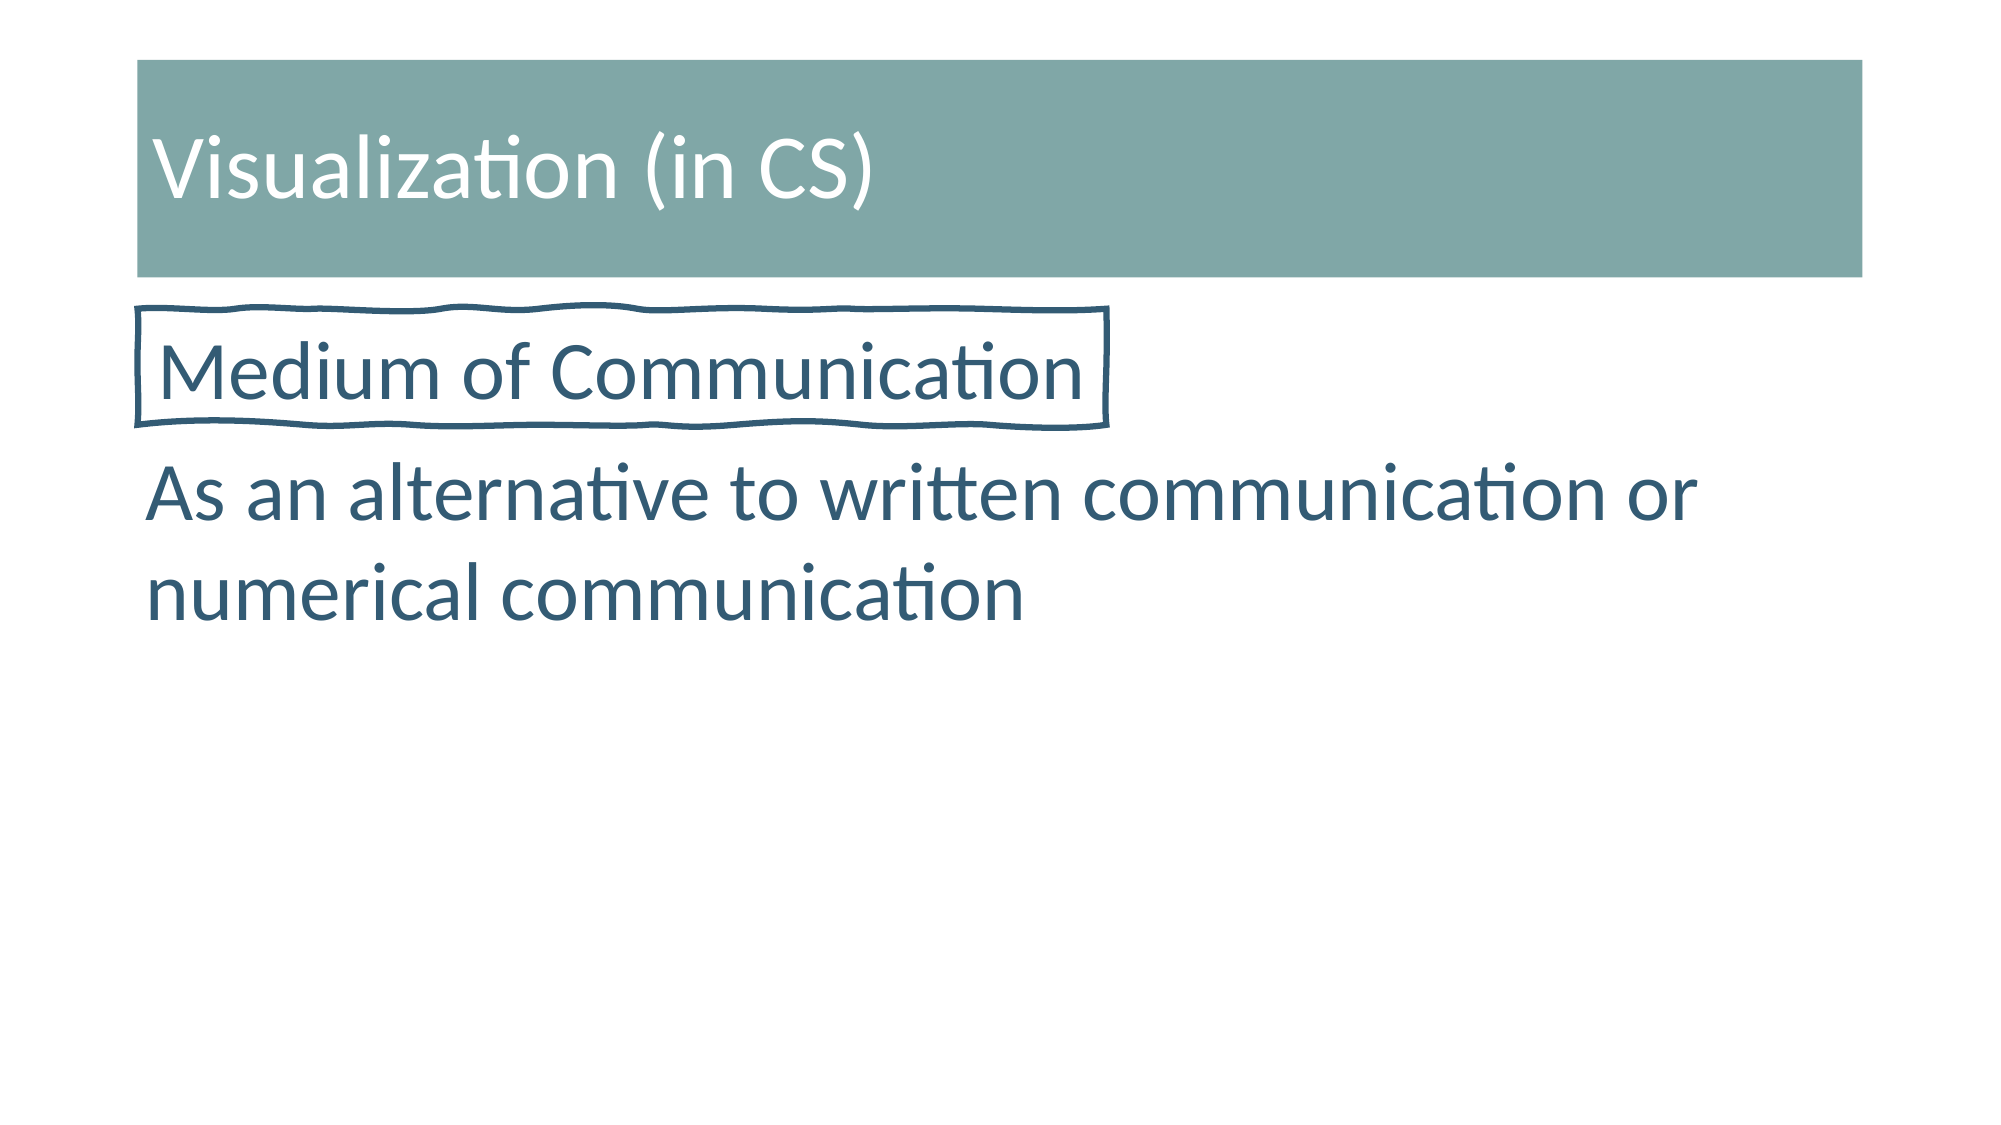

# Visualization (in CS)
Medium of Communication

As an alternative to written communication or numerical communication